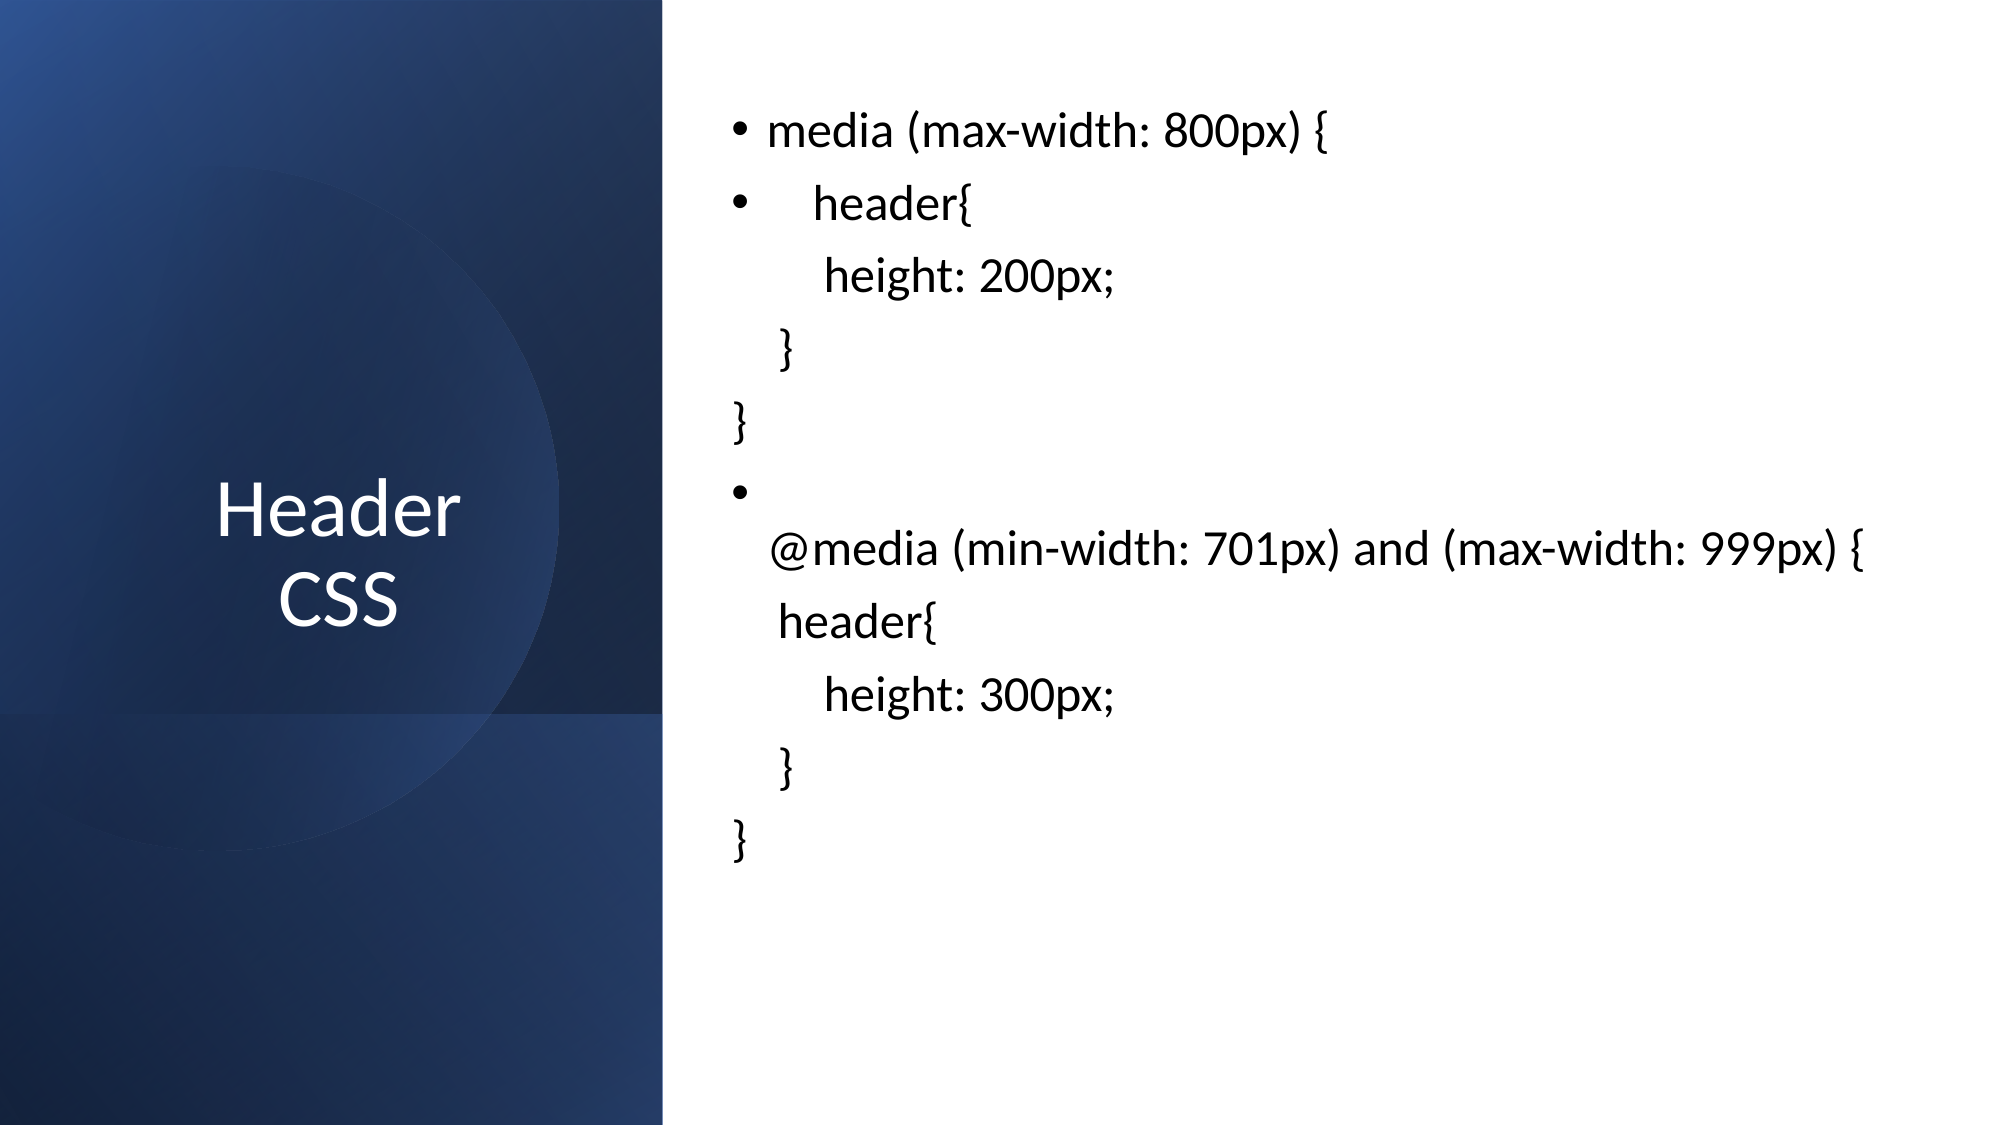

# Header CSS
media (max-width: 800px) {
    header{
        height: 200px;
    }
}
@media (min-width: 701px) and (max-width: 999px) {
    header{
        height: 300px;
    }
}